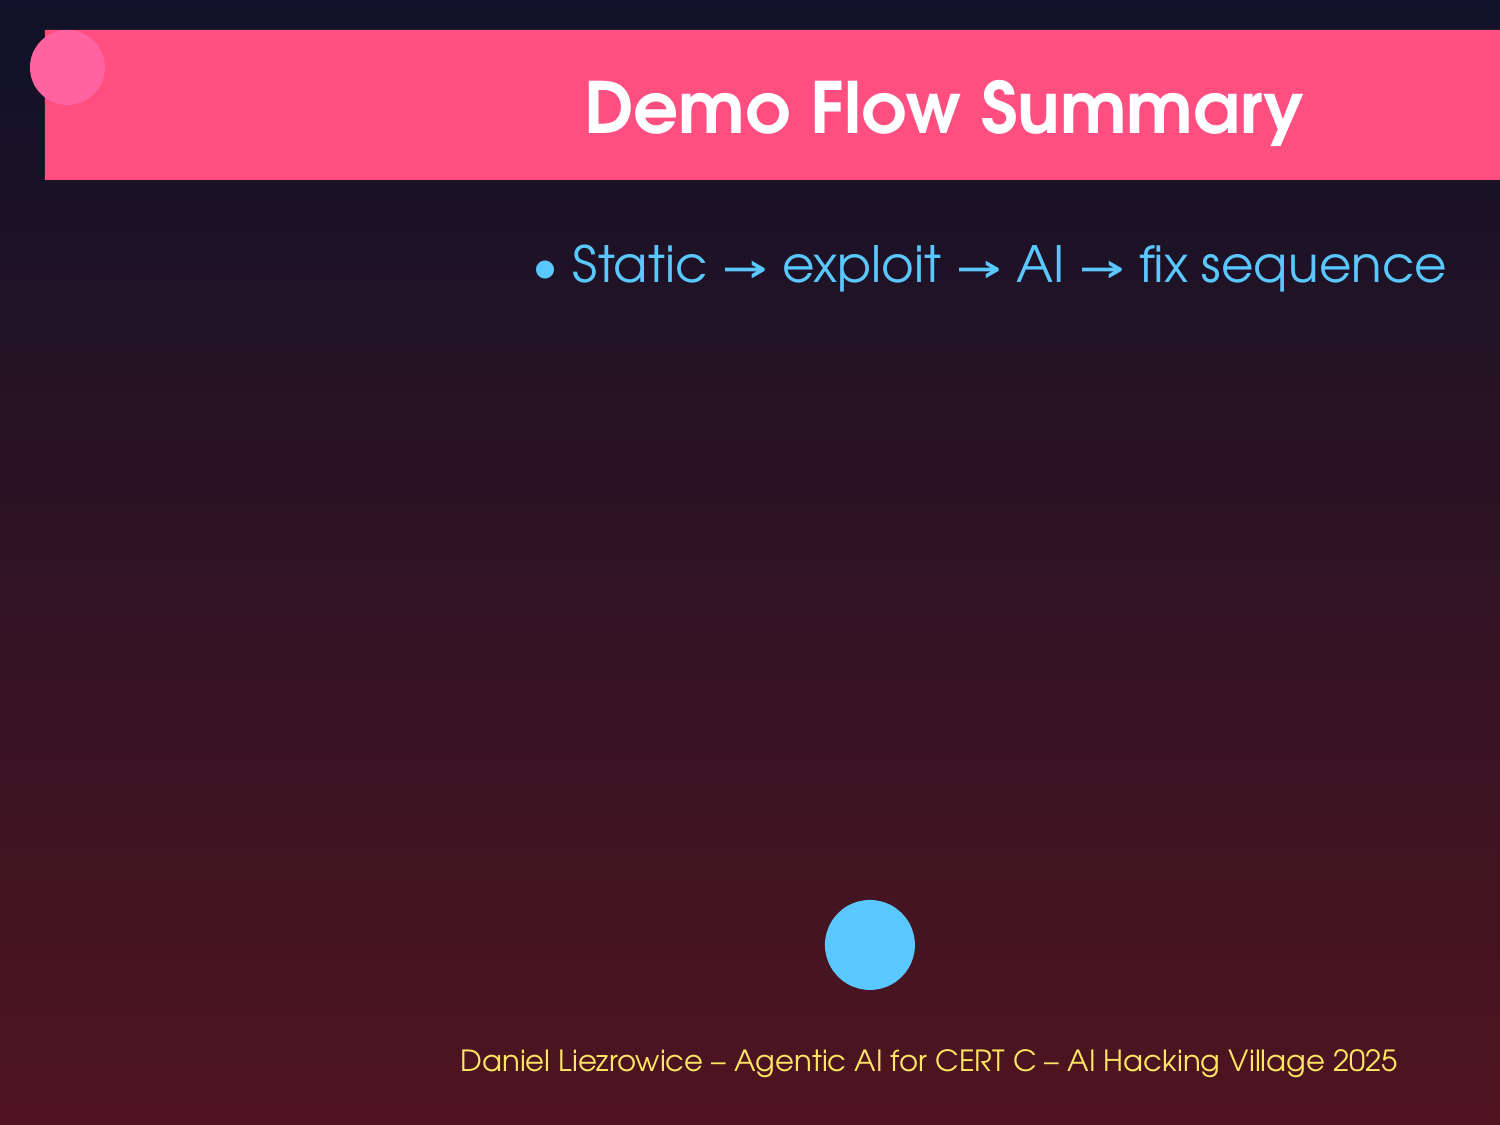

Demo Flow Summary

• Static → exploit → AI → fix sequence

Daniel Liezrowice – Agentic AI for CERT C – AI Hacking Village 2025